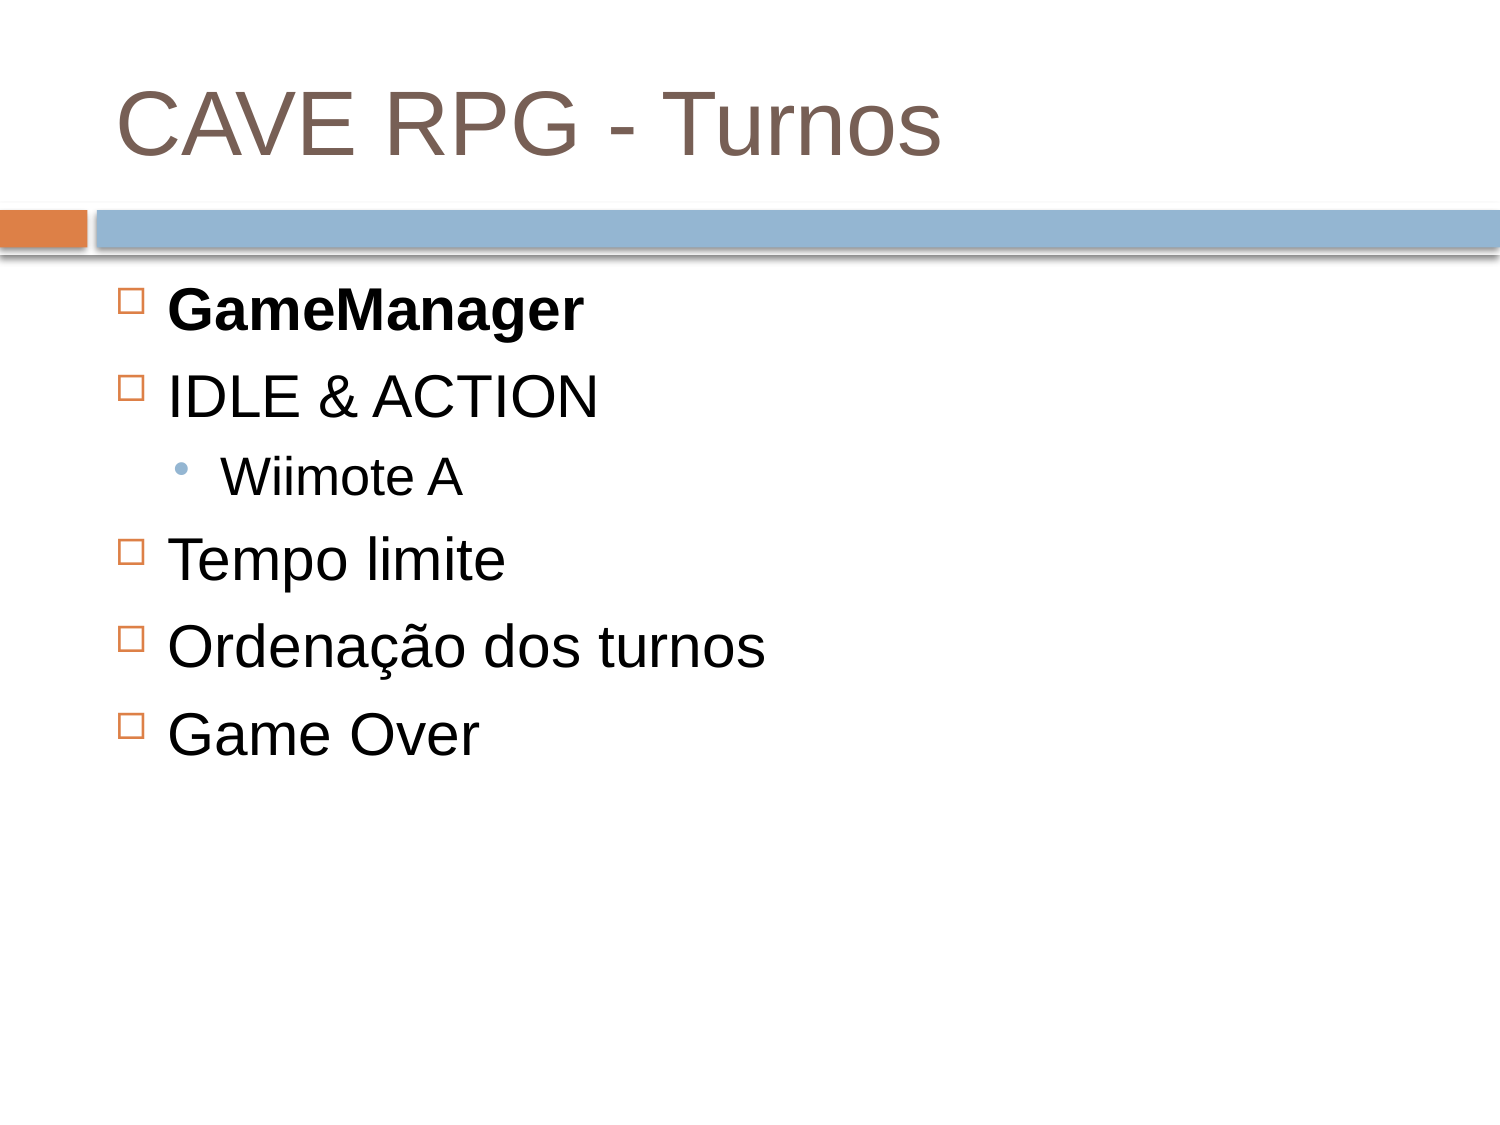

# CAVE RPG - Turnos
GameManager
IDLE & ACTION
Wiimote A
Tempo limite
Ordenação dos turnos
Game Over